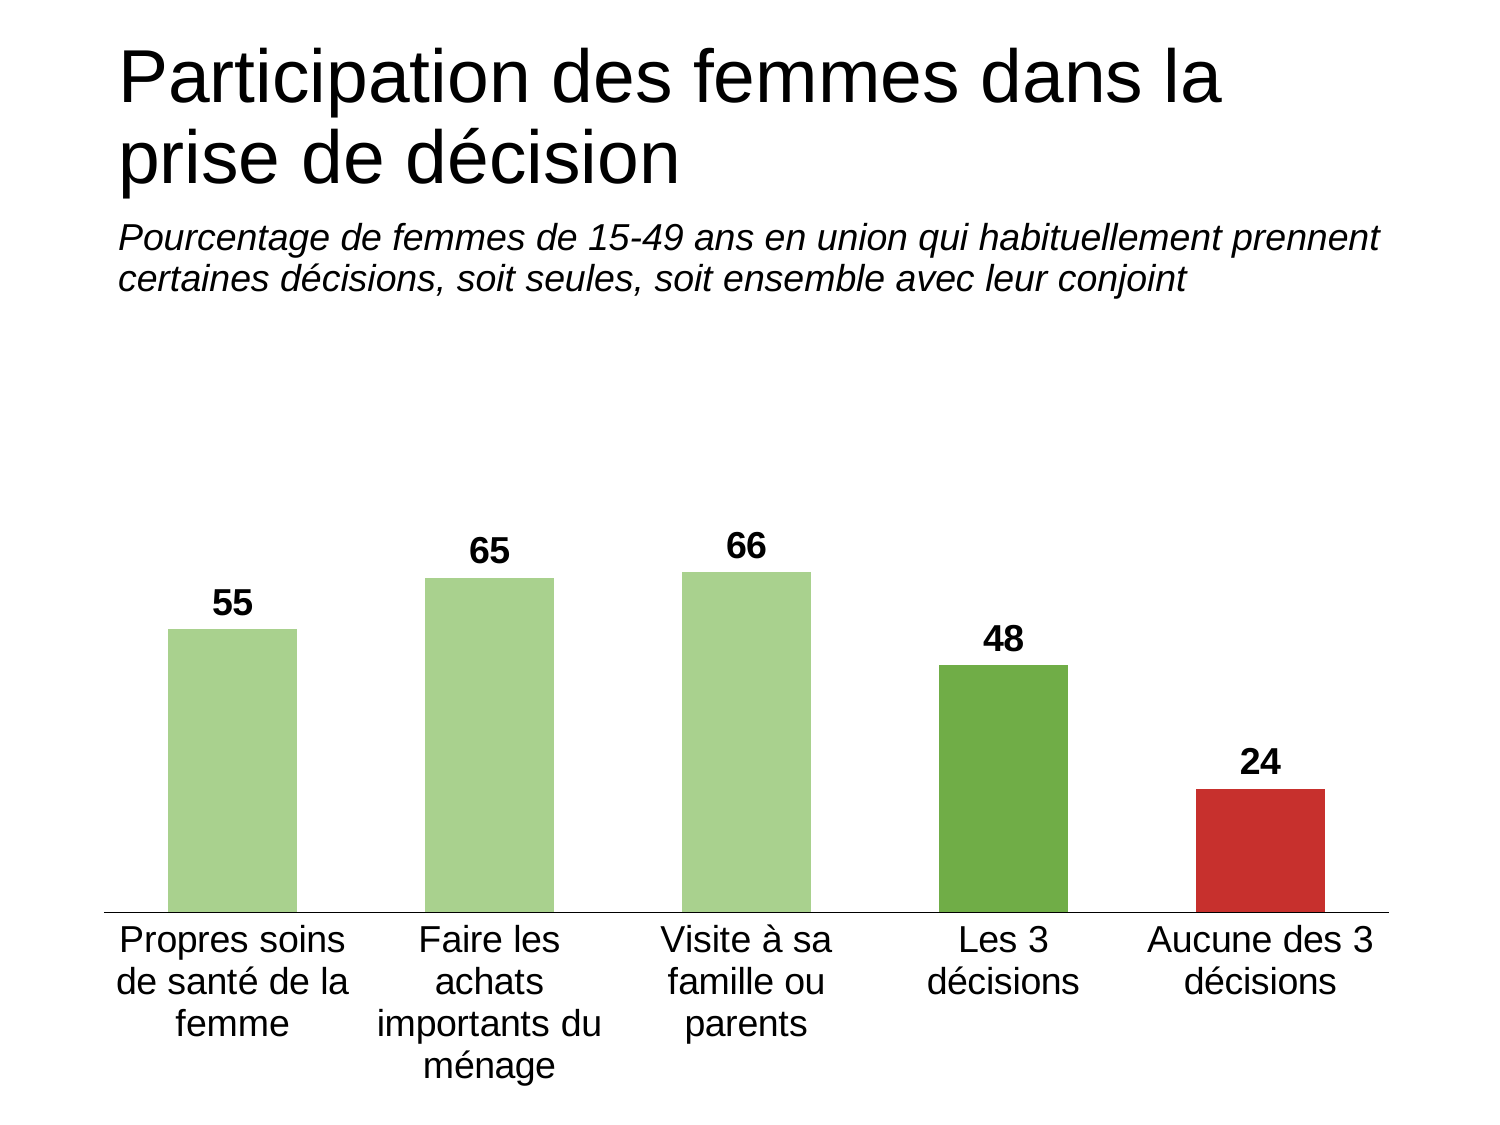

# Participation des femmes dans la prise de décision
Pourcentage de femmes de 15-49 ans en union qui habituellement prennent certaines décisions, soit seules, soit ensemble avec leur conjoint

### Chart

| Category | Propres soins de santé de la femme |
|---|---|
| Propres soins de santé de la femme | 55.0 |
| Faire les achats importants du ménage | 65.0 |
| Visite à sa famille ou parents | 66.0 |
| Les 3 décisions | 48.0 |
| Aucune des 3 décisions | 24.0 |